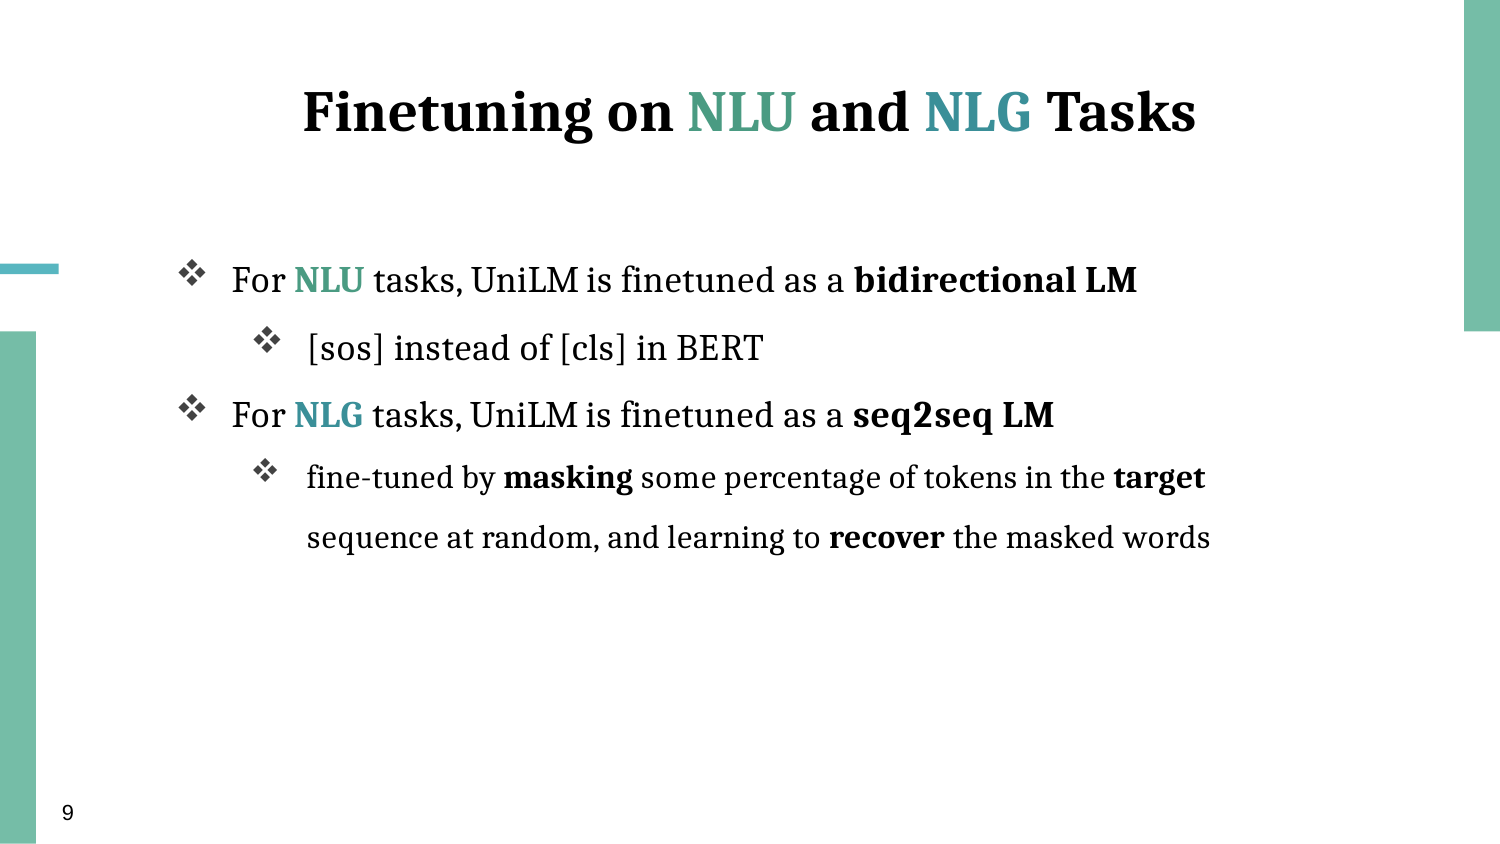

# Finetuning on NLU and NLG Tasks
For NLU tasks, UniLM is finetuned as a bidirectional LM
[sos] instead of [cls] in BERT
For NLG tasks, UniLM is finetuned as a seq2seq LM
fine-tuned by masking some percentage of tokens in the target sequence at random, and learning to recover the masked words